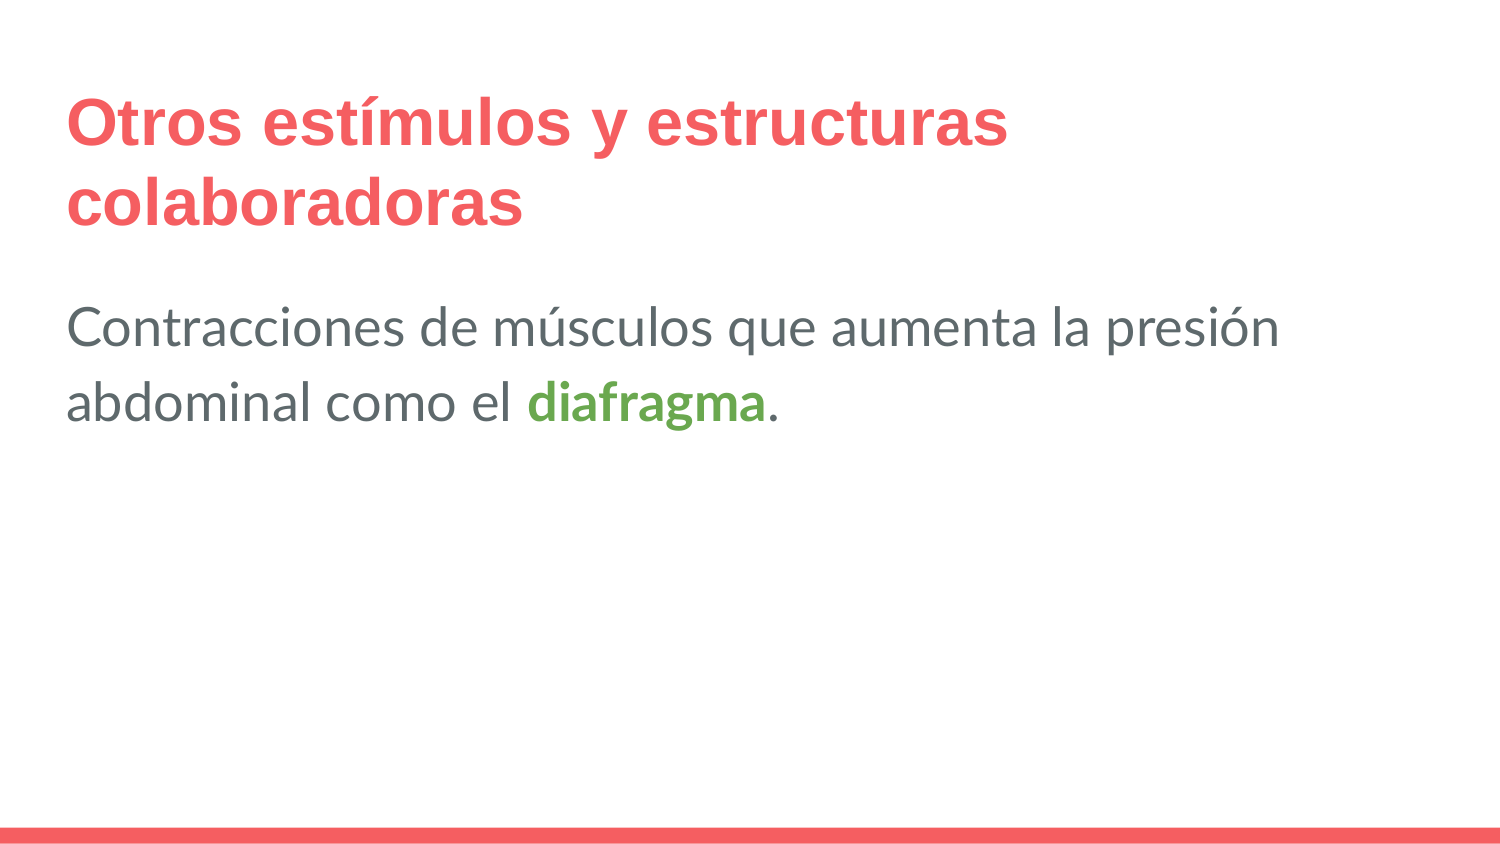

# Otros estímulos y estructuras colaboradoras

Contracciones de músculos que aumenta la presión abdominal como el diafragma.